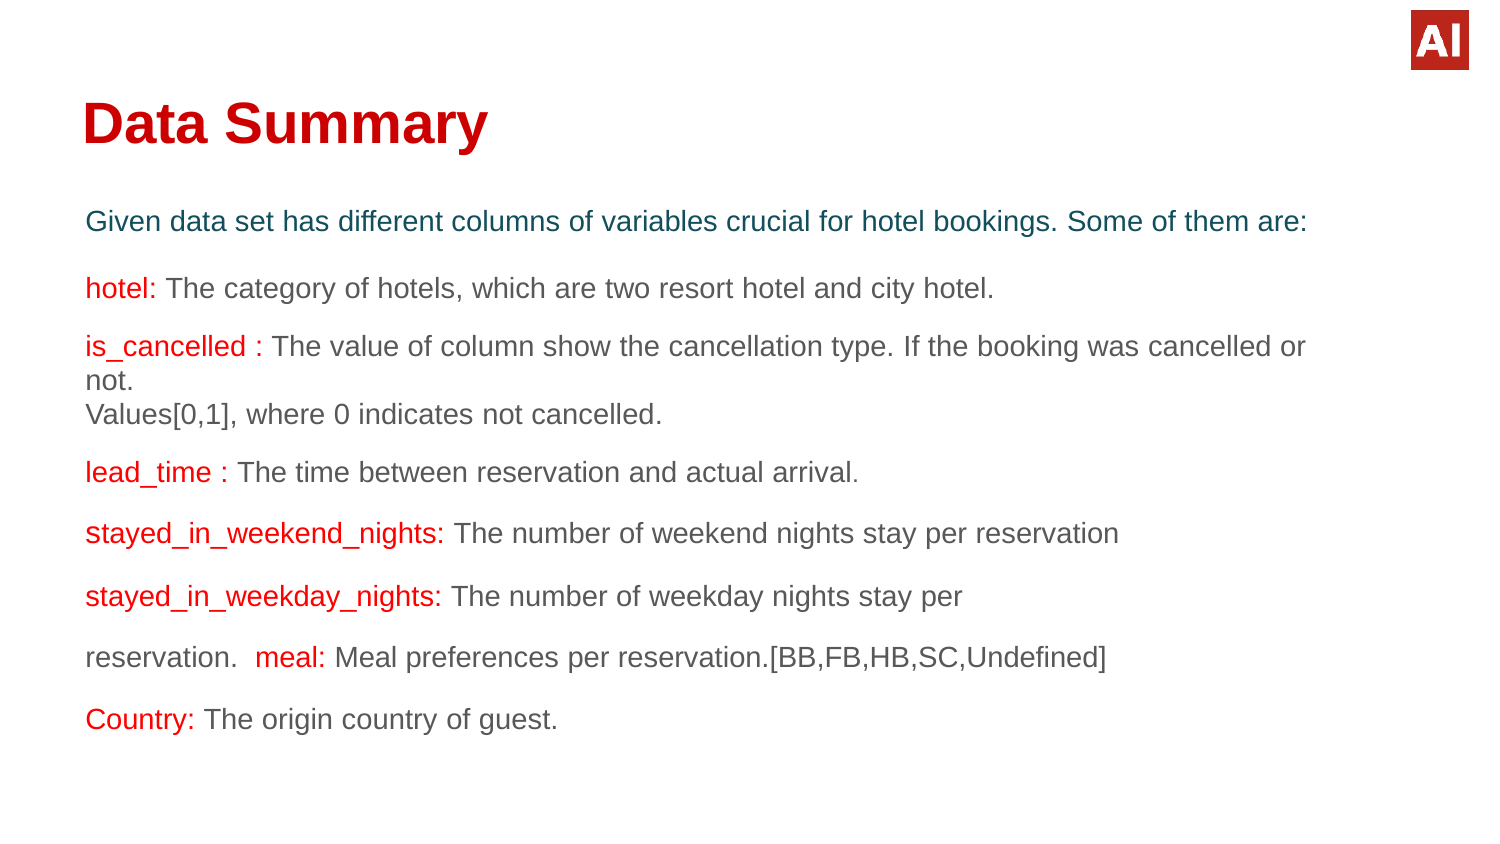

# Data Summary
Given data set has different columns of variables crucial for hotel bookings. Some of them are:

hotel: The category of hotels, which are two resort hotel and city hotel.
is_cancelled : The value of column show the cancellation type. If the booking was cancelled or not.
Values[0,1], where 0 indicates not cancelled.
lead_time : The time between reservation and actual arrival.
stayed_in_weekend_nights: The number of weekend nights stay per reservation
stayed_in_weekday_nights: The number of weekday nights stay per reservation.  meal: Meal preferences per reservation.[BB,FB,HB,SC,Undefined]
Country: The origin country of guest.